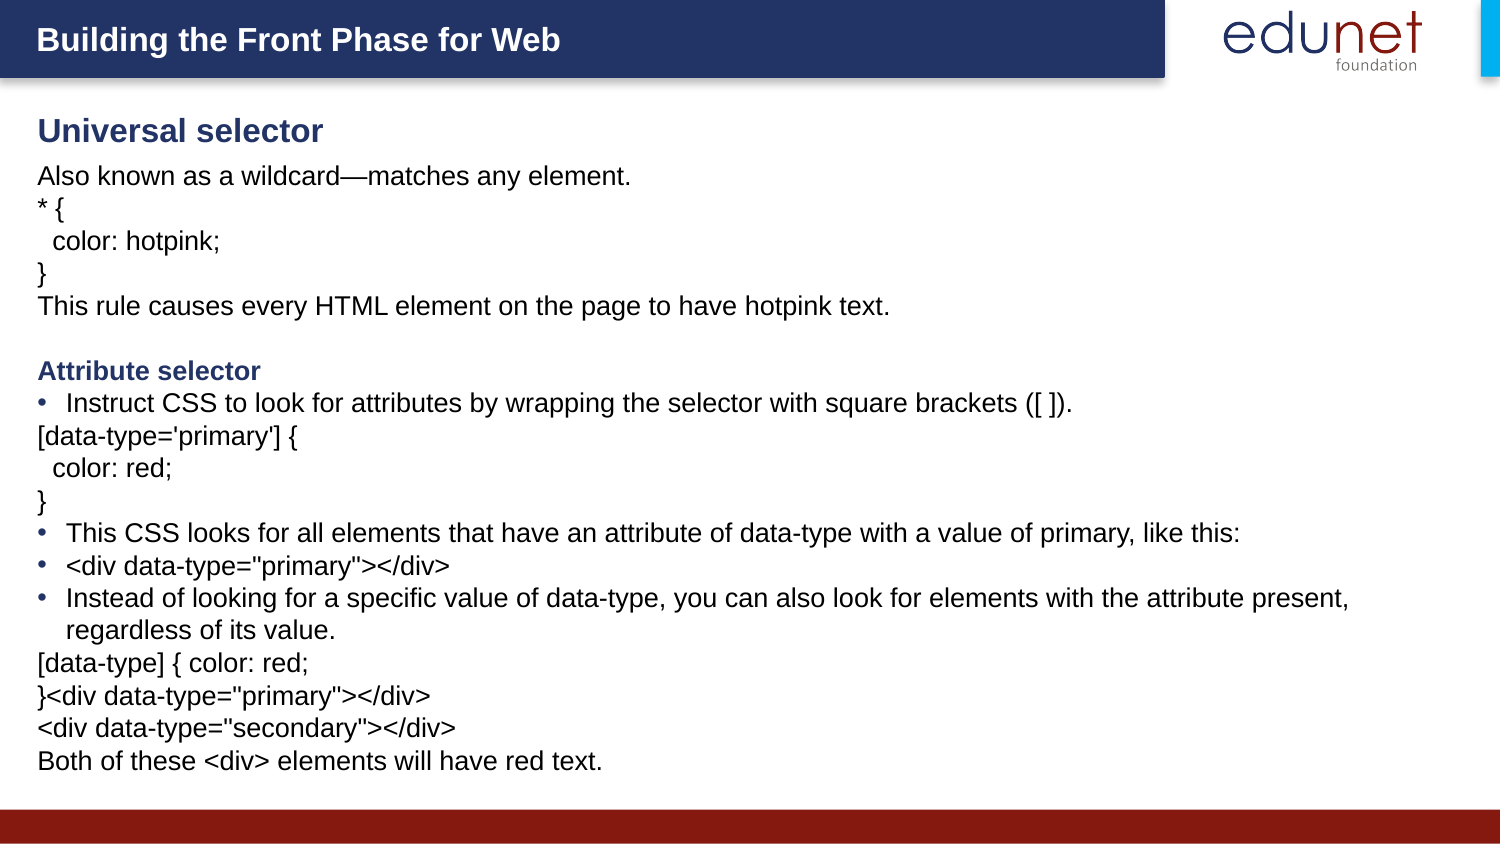

Universal selector
Also known as a wildcard—matches any element.
* {
  color: hotpink;
}
This rule causes every HTML element on the page to have hotpink text.

Attribute selector
Instruct CSS to look for attributes by wrapping the selector with square brackets ([ ]).
[data-type='primary'] {
  color: red;
}
This CSS looks for all elements that have an attribute of data-type with a value of primary, like this:
<div data-type="primary"></div>
Instead of looking for a specific value of data-type, you can also look for elements with the attribute present, regardless of its value.
[data-type] { color: red;
}<div data-type="primary"></div>
<div data-type="secondary"></div>
Both of these <div> elements will have red text.